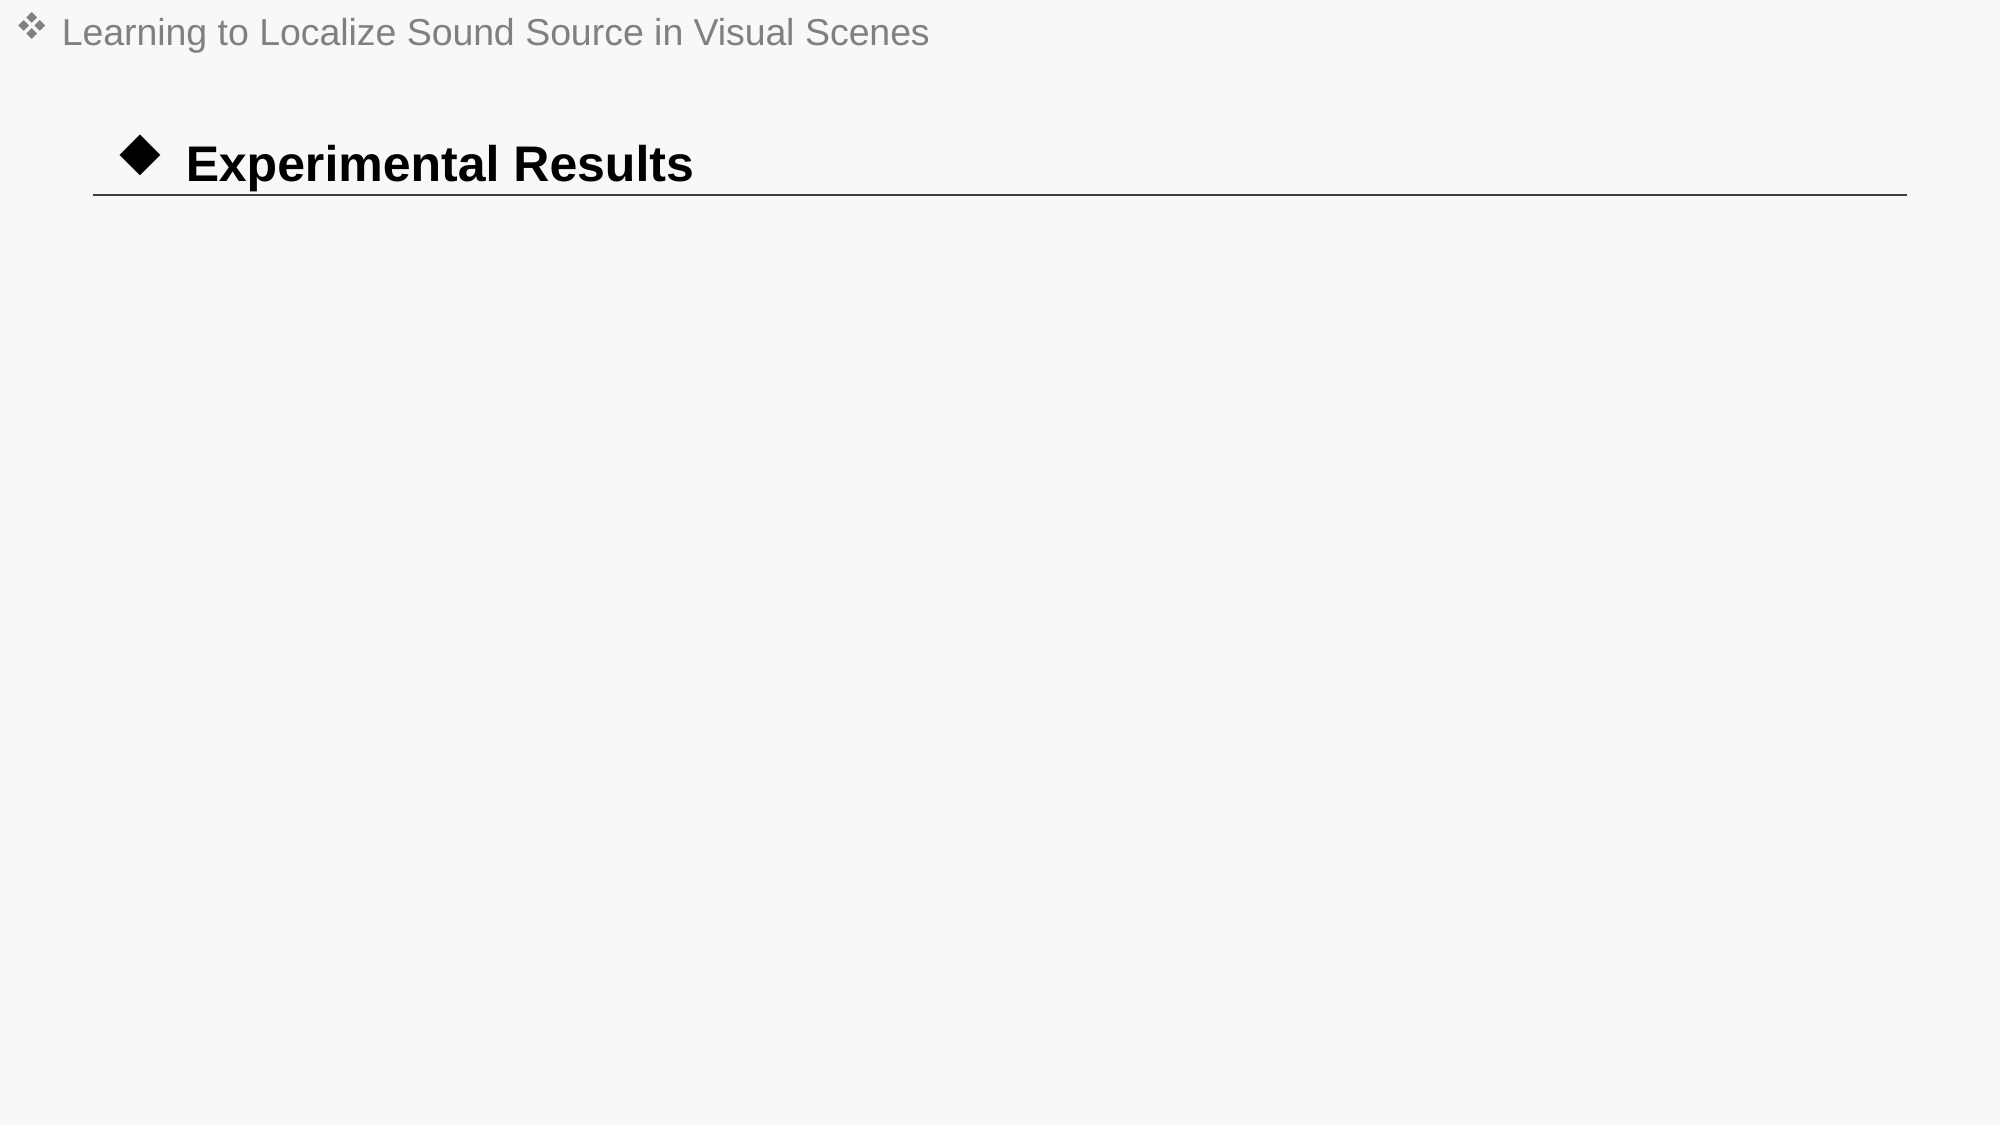

Learning to Localize Sound Source in Visual Scenes
 Experimental Results